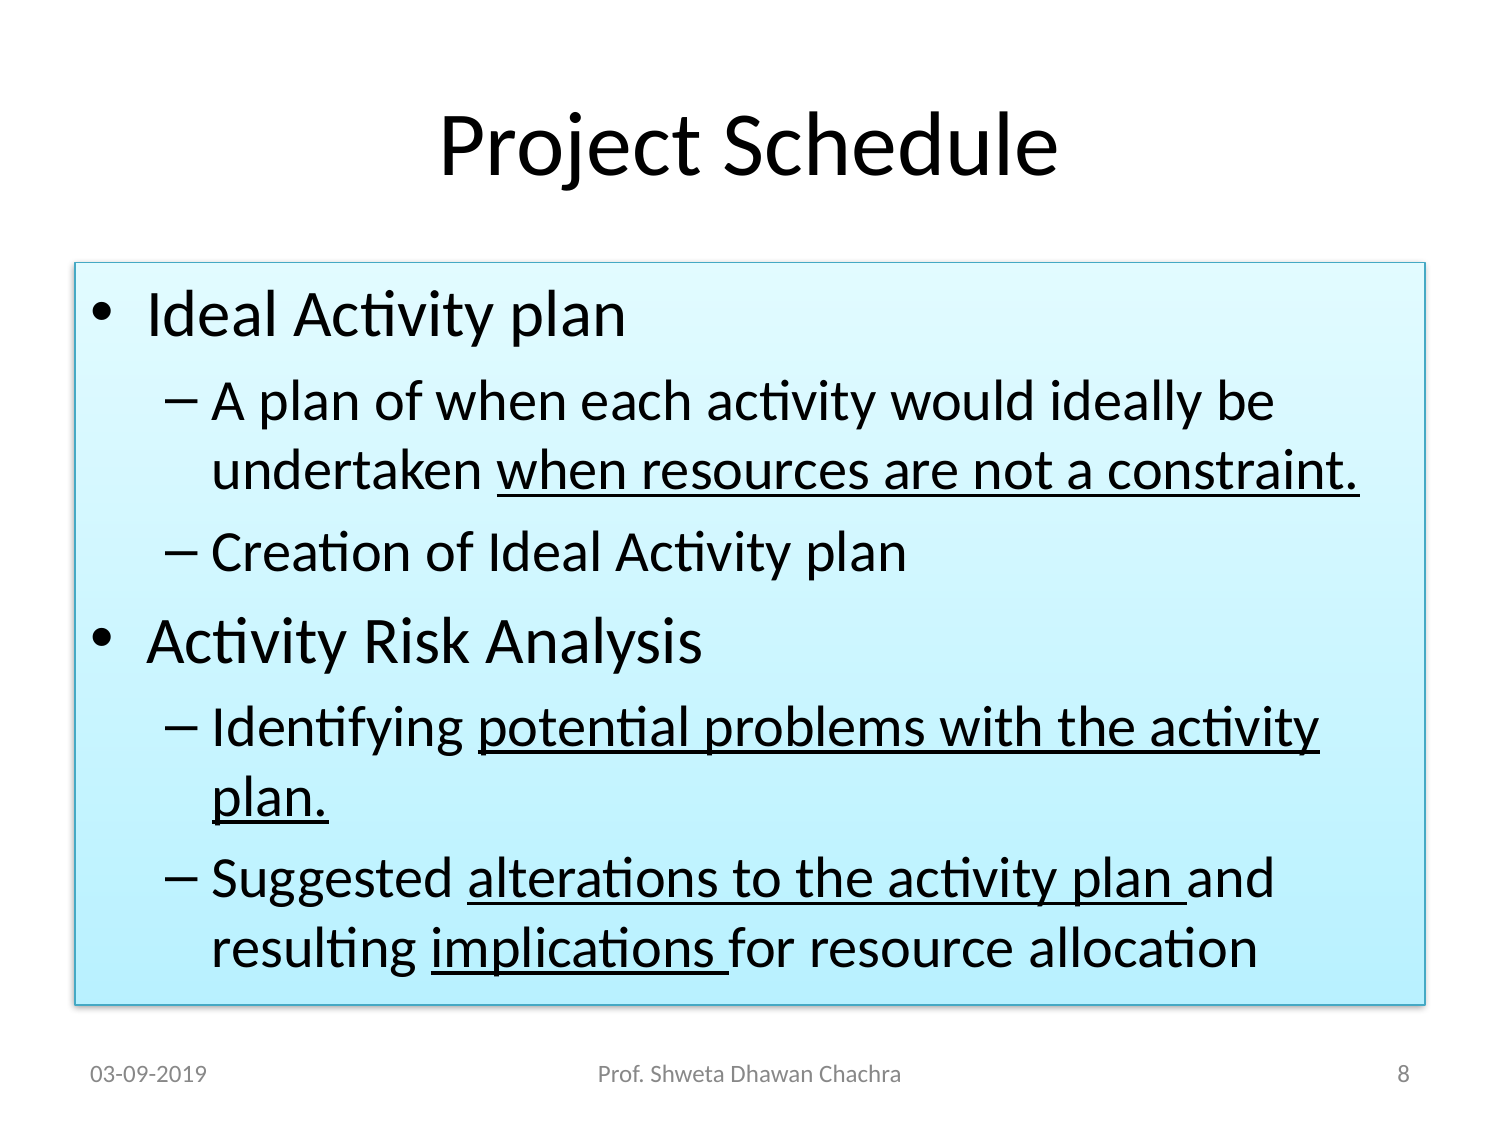

# Project Schedule
Ideal Activity plan
A plan of when each activity would ideally be undertaken when resources are not a constraint.
Creation of Ideal Activity plan
Activity Risk Analysis
Identifying potential problems with the activity plan.
Suggested alterations to the activity plan and resulting implications for resource allocation
03-09-2019
Prof. Shweta Dhawan Chachra
8